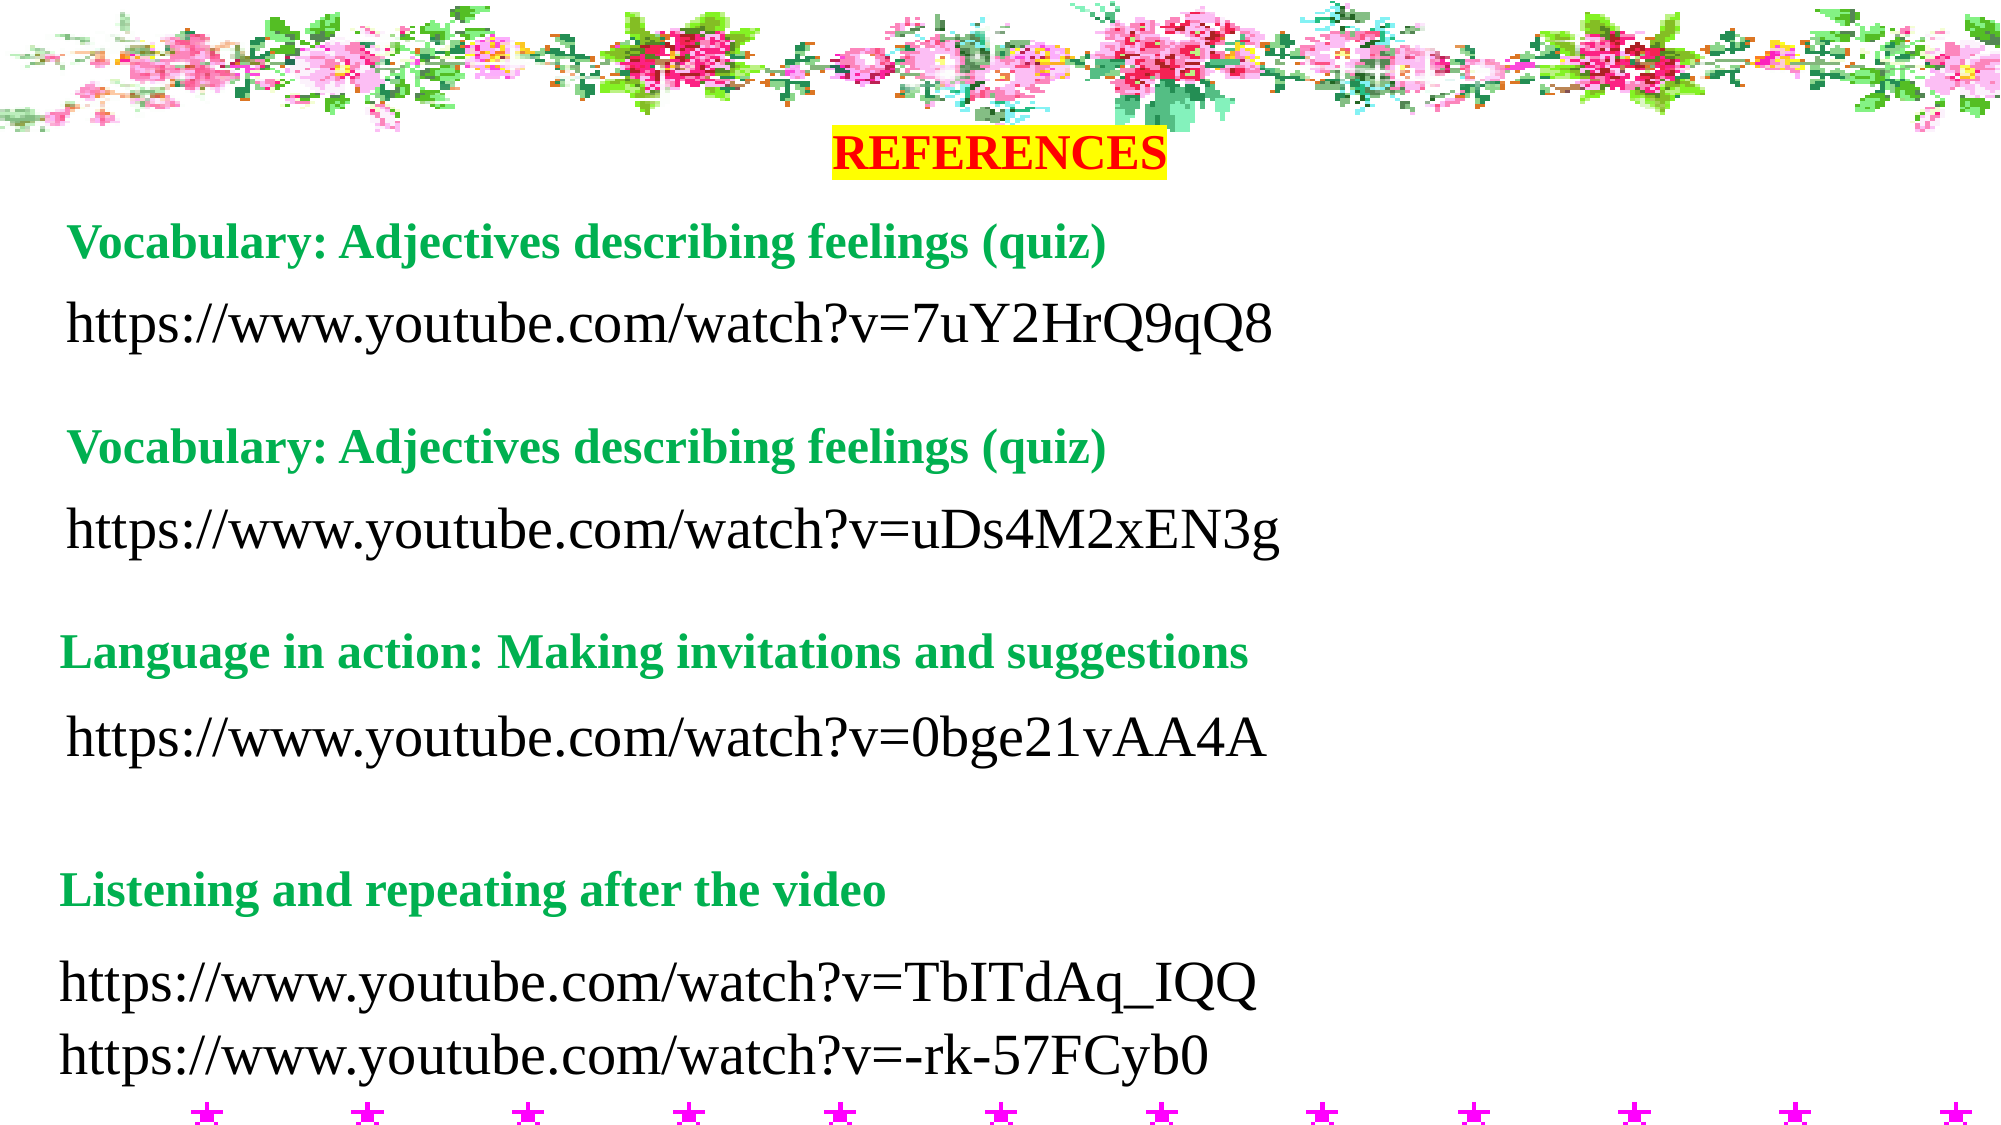

REFERENCES
Vocabulary: Adjectives describing feelings (quiz)
https://www.youtube.com/watch?v=7uY2HrQ9qQ8
Vocabulary: Adjectives describing feelings (quiz)
https://www.youtube.com/watch?v=uDs4M2xEN3g
Language in action: Making invitations and suggestions
https://www.youtube.com/watch?v=0bge21vAA4A
Listening and repeating after the video
https://www.youtube.com/watch?v=TbITdAq_IQQ
https://www.youtube.com/watch?v=-rk-57FCyb0